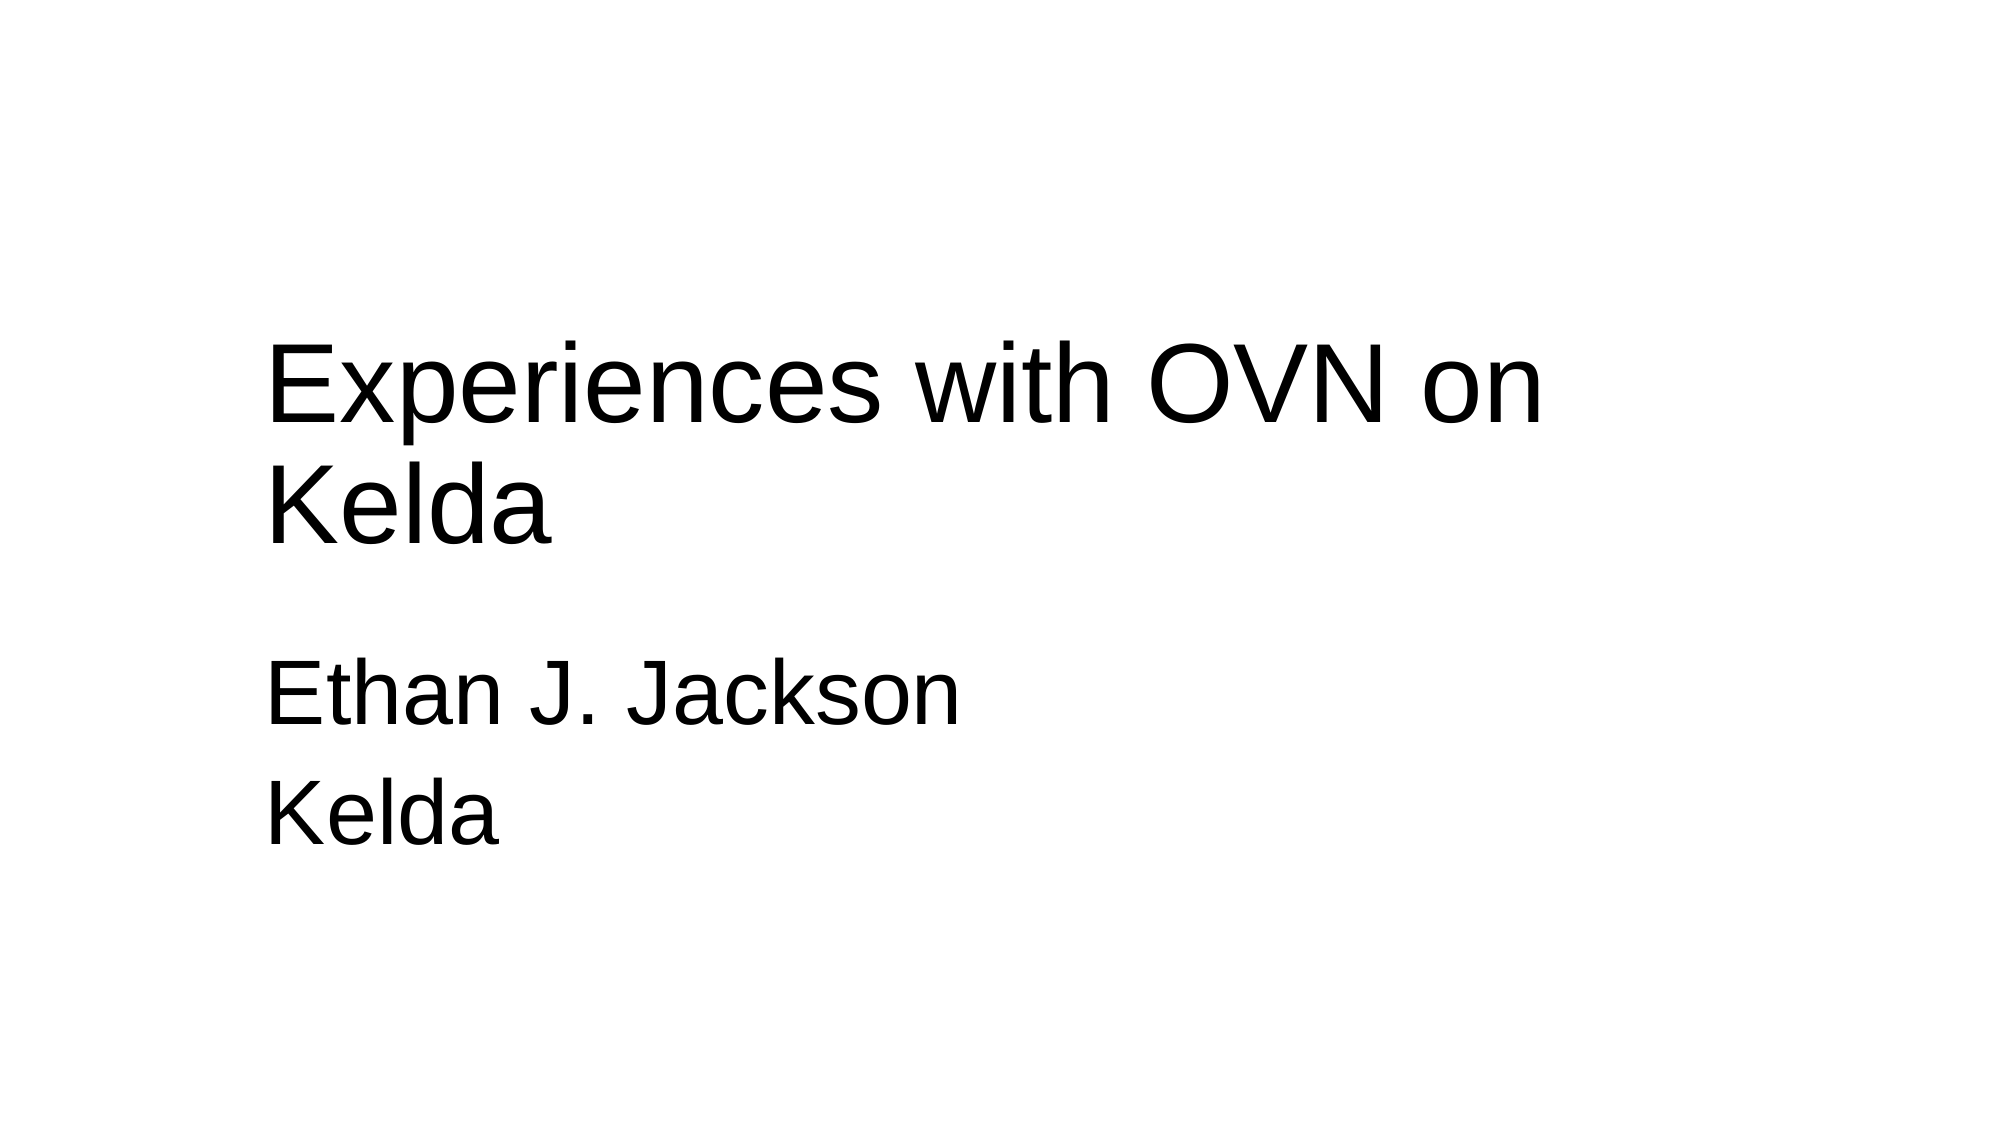

# Experiences with OVN on Kelda
Ethan J. Jackson
Kelda